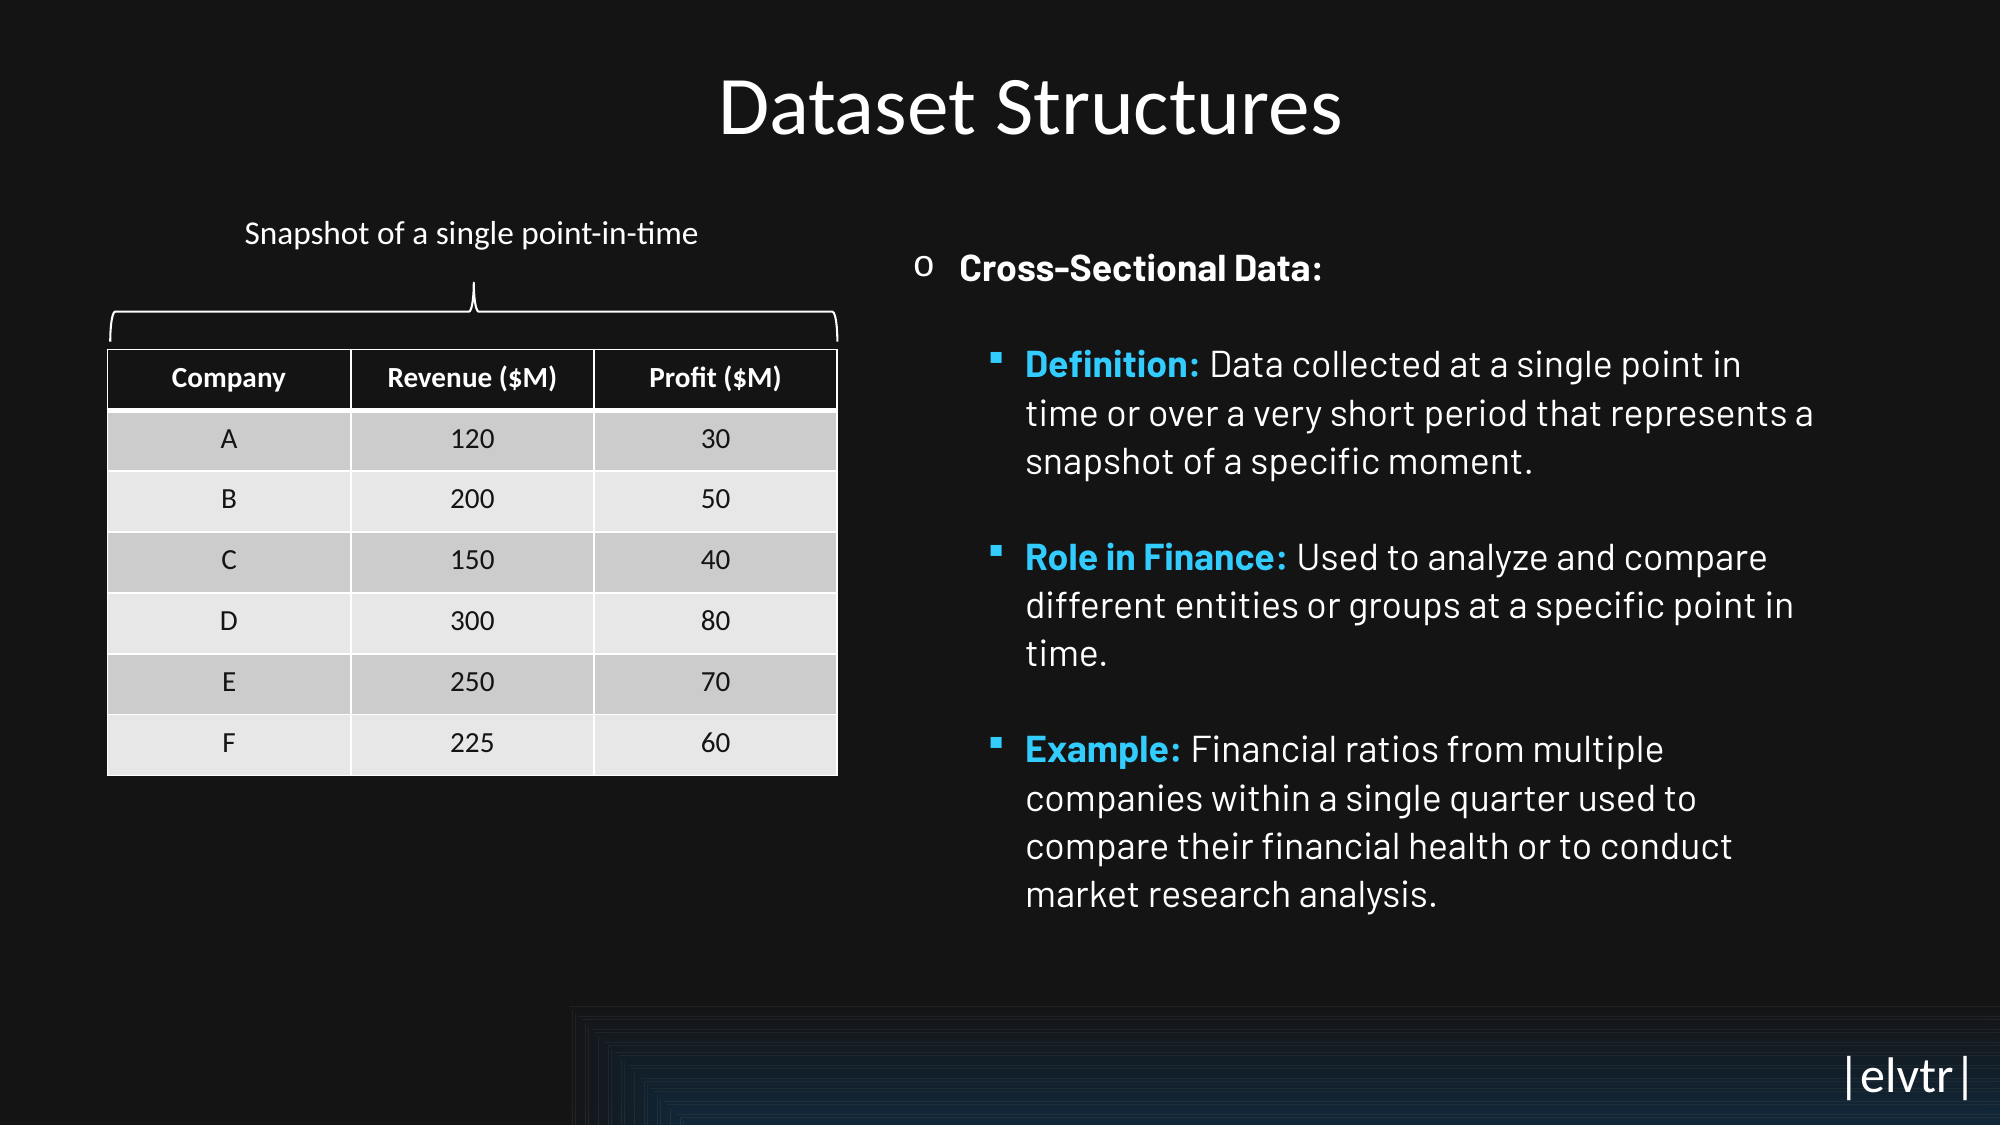

Dataset Structures
Snapshot of a single point-in-time
Cross-Sectional Data:

Definition: Data collected at a single point in time or over a very short period that represents a snapshot of a specific moment.

Role in Finance: Used to analyze and compare different entities or groups at a specific point in time.

Example: Financial ratios from multiple companies within a single quarter used to compare their financial health or to conduct market research analysis.

| Company | Revenue ($M) | Profit ($M) |
| --- | --- | --- |
| A | 120 | 30 |
| B | 200 | 50 |
| C | 150 | 40 |
| D | 300 | 80 |
| E | 250 | 70 |
| F | 225 | 60 |
|elvtr|